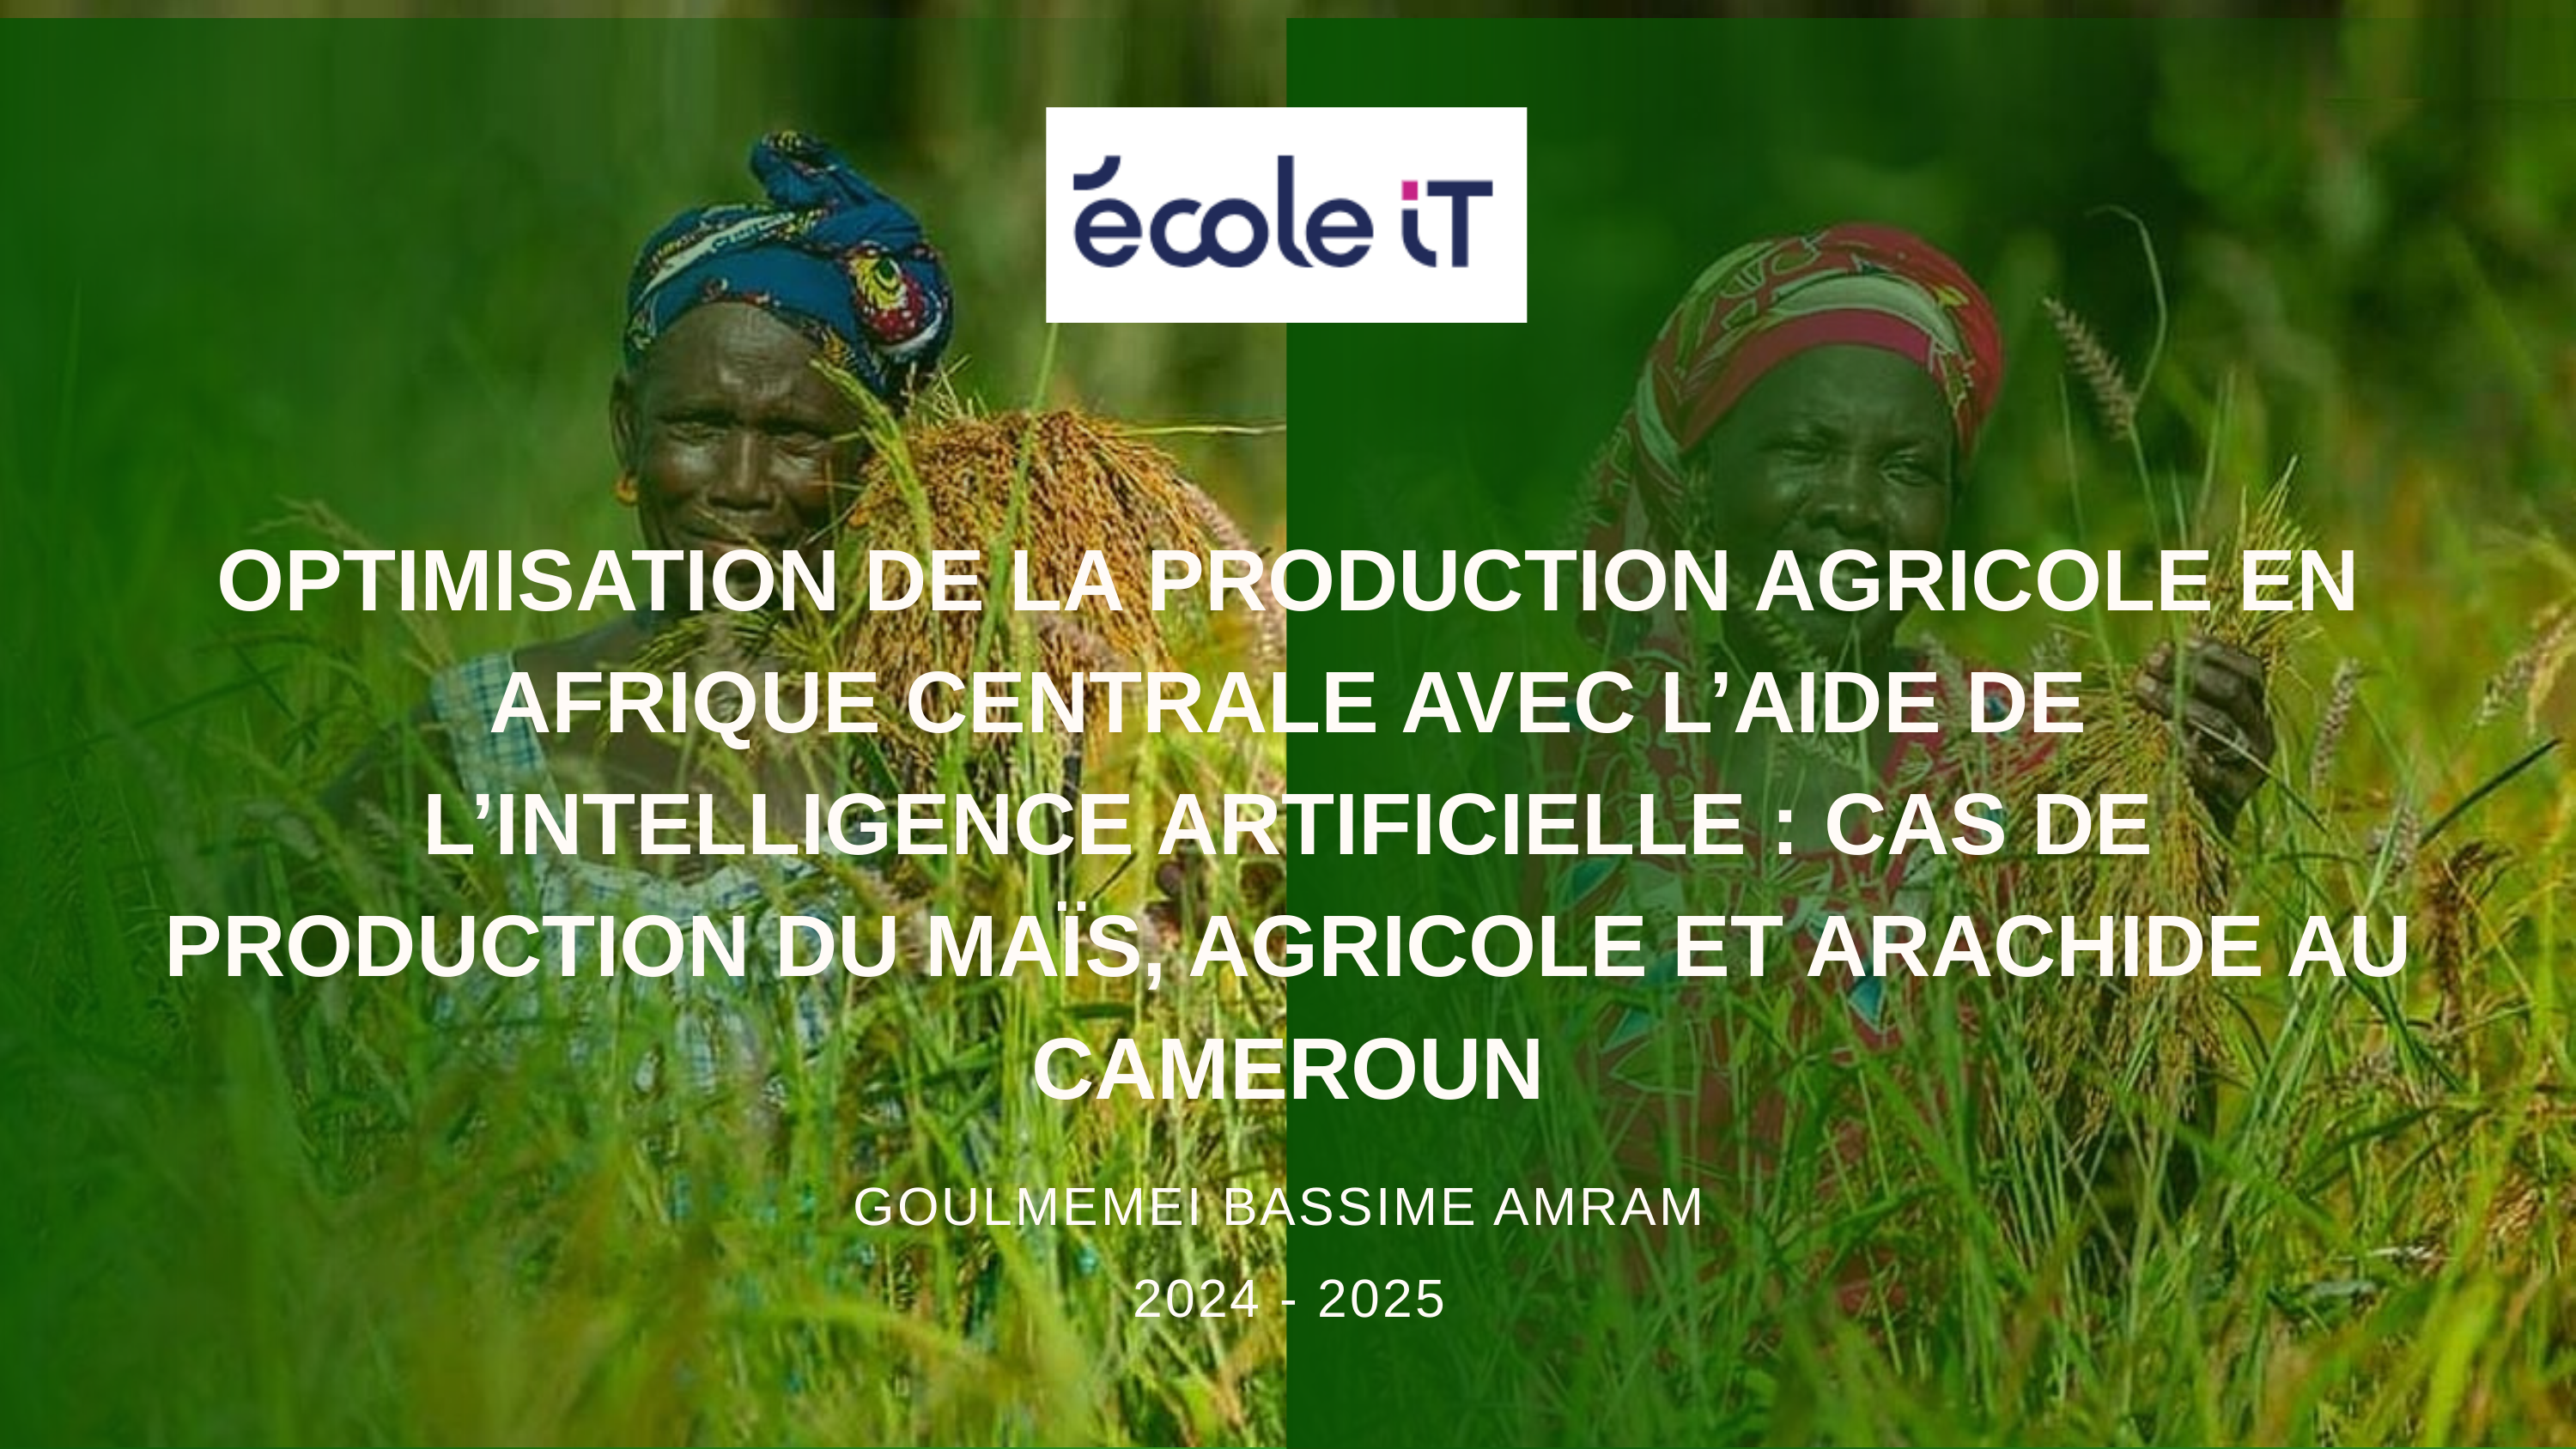

OPTIMISATION DE LA PRODUCTION AGRICOLE EN AFRIQUE CENTRALE AVEC L’AIDE DE L’INTELLIGENCE ARTIFICIELLE : CAS DE PRODUCTION DU MAÏS, AGRICOLE ET ARACHIDE AU CAMEROUN
GOULMEMEI BASSIME AMRAM
2024 - 2025